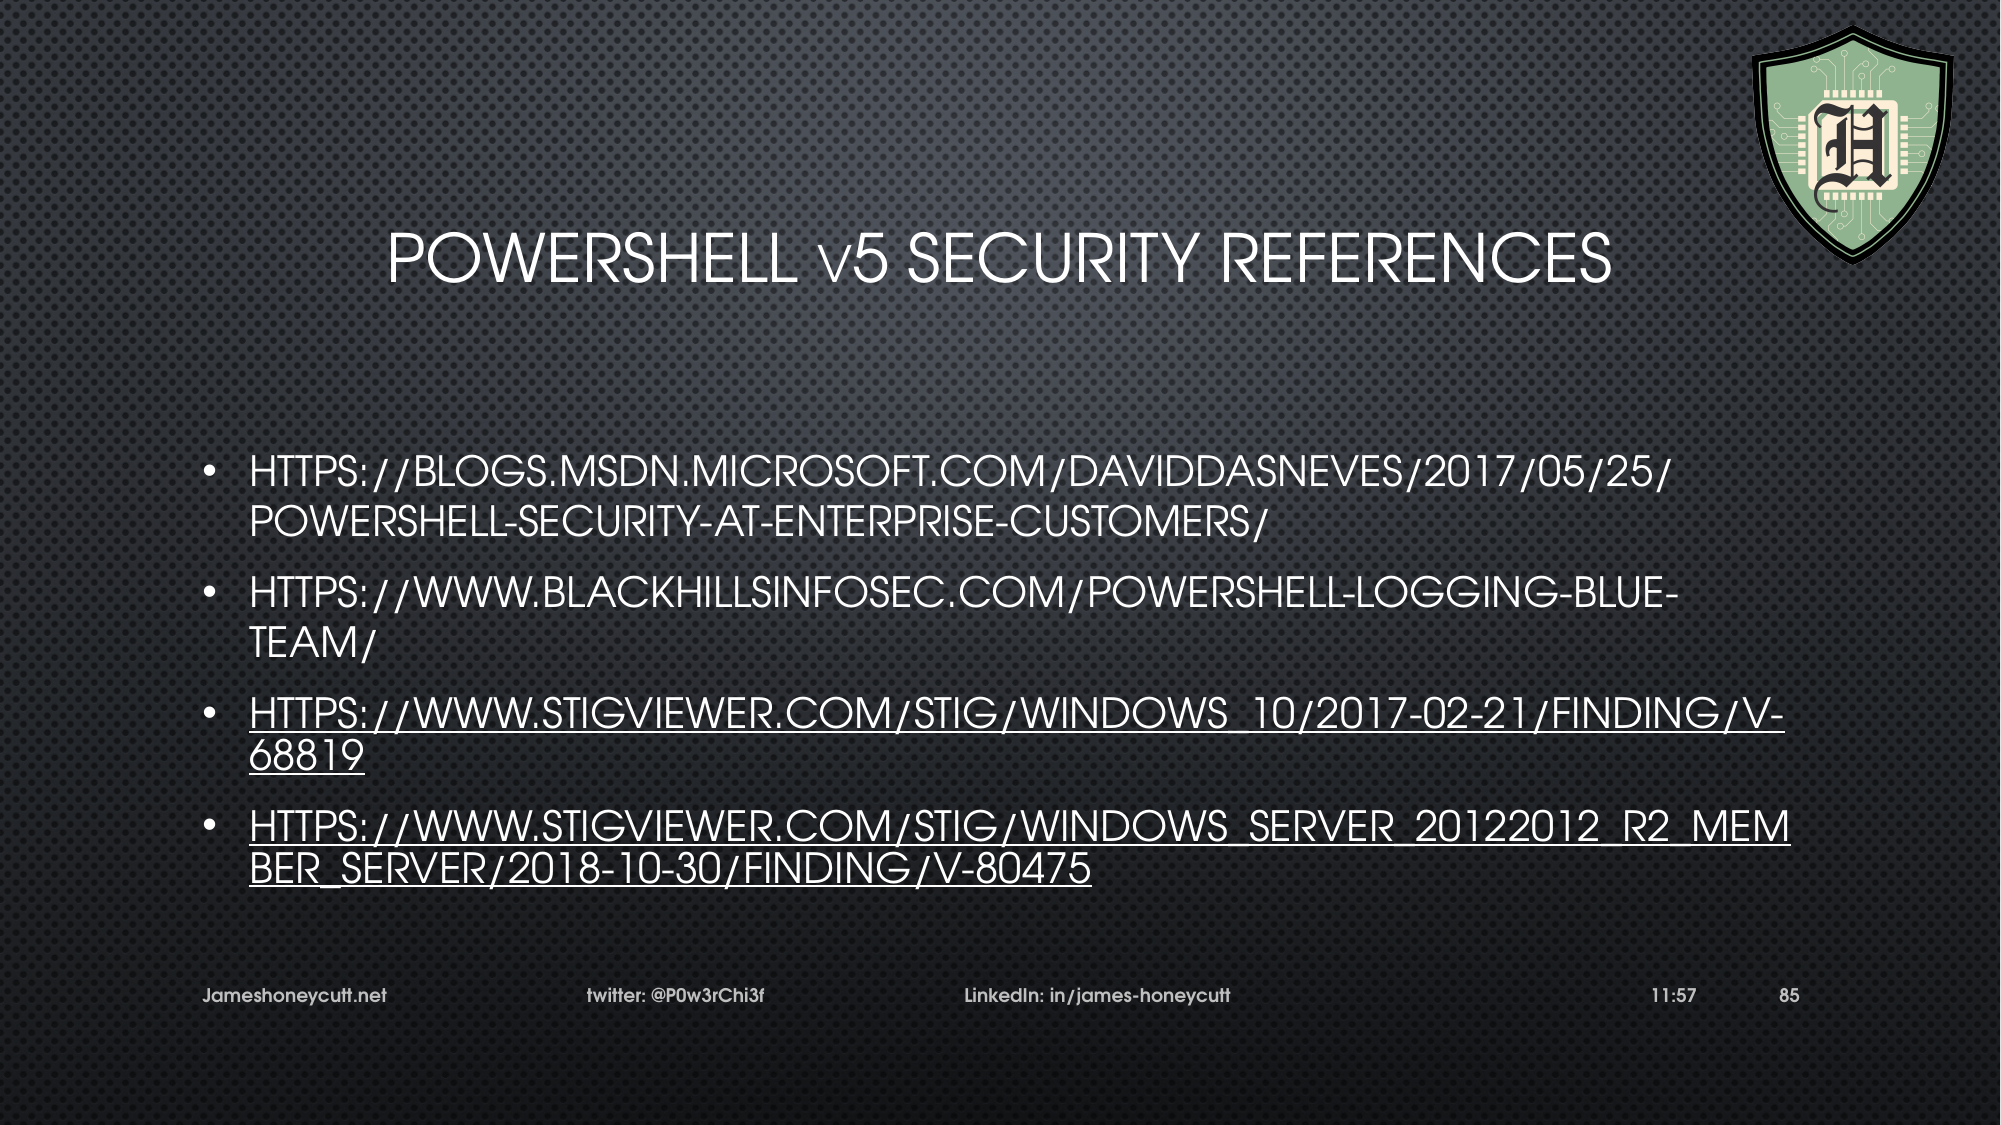

# Powershell v5 Security References
https://blogs.msdn.microsoft.com/daviddasneves/2017/05/25/powershell-security-at-enterprise-customers/
https://www.blackhillsinfosec.com/powershell-logging-blue-team/
https://www.stigviewer.com/stig/windows_10/2017-02-21/finding/V-68819
https://www.stigviewer.com/stig/windows_server_20122012_r2_member_server/2018-10-30/finding/V-80475

Jameshoneycutt.net                                      twitter: @P0w3rChi3f                                      LinkedIn: in/james-honeycutt
11:57
85